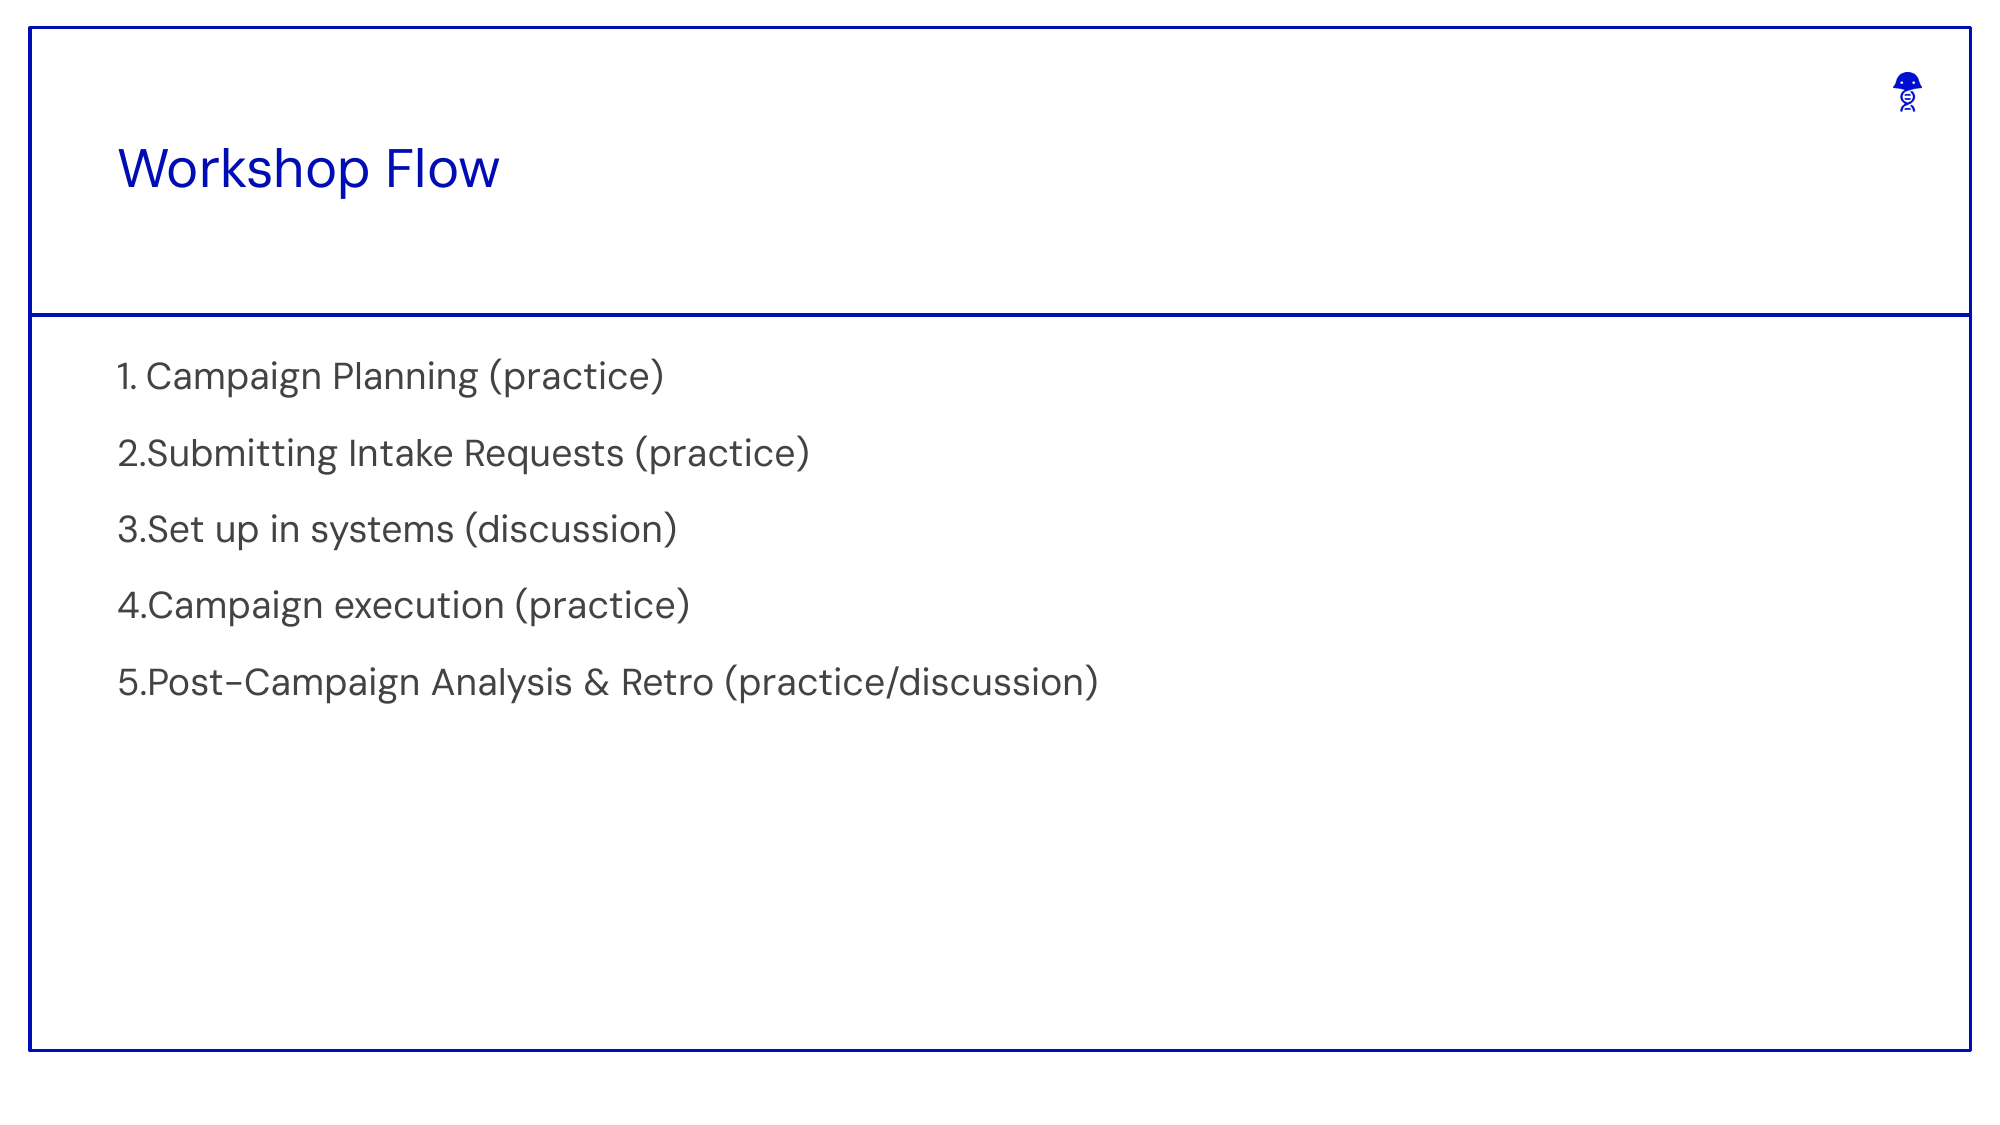

# Workshop Flow

Campaign Planning (practice)
Submitting Intake Requests (practice)
Set up in systems (discussion)
Campaign execution (practice)
Post-Campaign Analysis & Retro (practice/discussion)